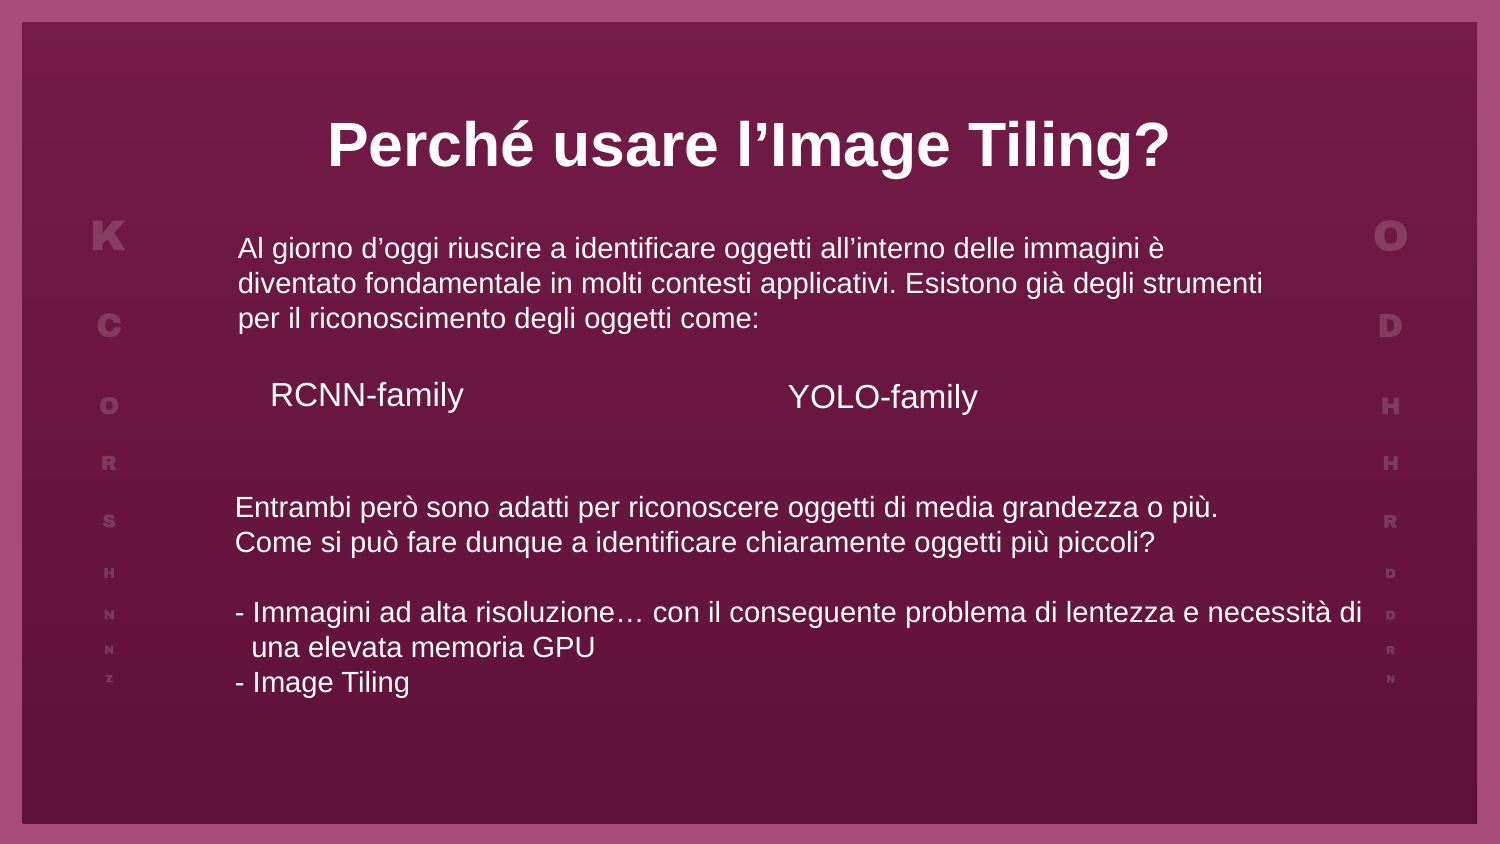

# Perché usare l’Image Tiling?
Al giorno d’oggi riuscire a identificare oggetti all’interno delle immagini è diventato fondamentale in molti contesti applicativi. Esistono già degli strumenti per il riconoscimento degli oggetti come:
	RCNN-family
YOLO-family
Entrambi però sono adatti per riconoscere oggetti di media grandezza o più.
Come si può fare dunque a identificare chiaramente oggetti più piccoli?

- Immagini ad alta risoluzione… con il conseguente problema di lentezza e necessità di
  una elevata memoria GPU
- Image Tiling